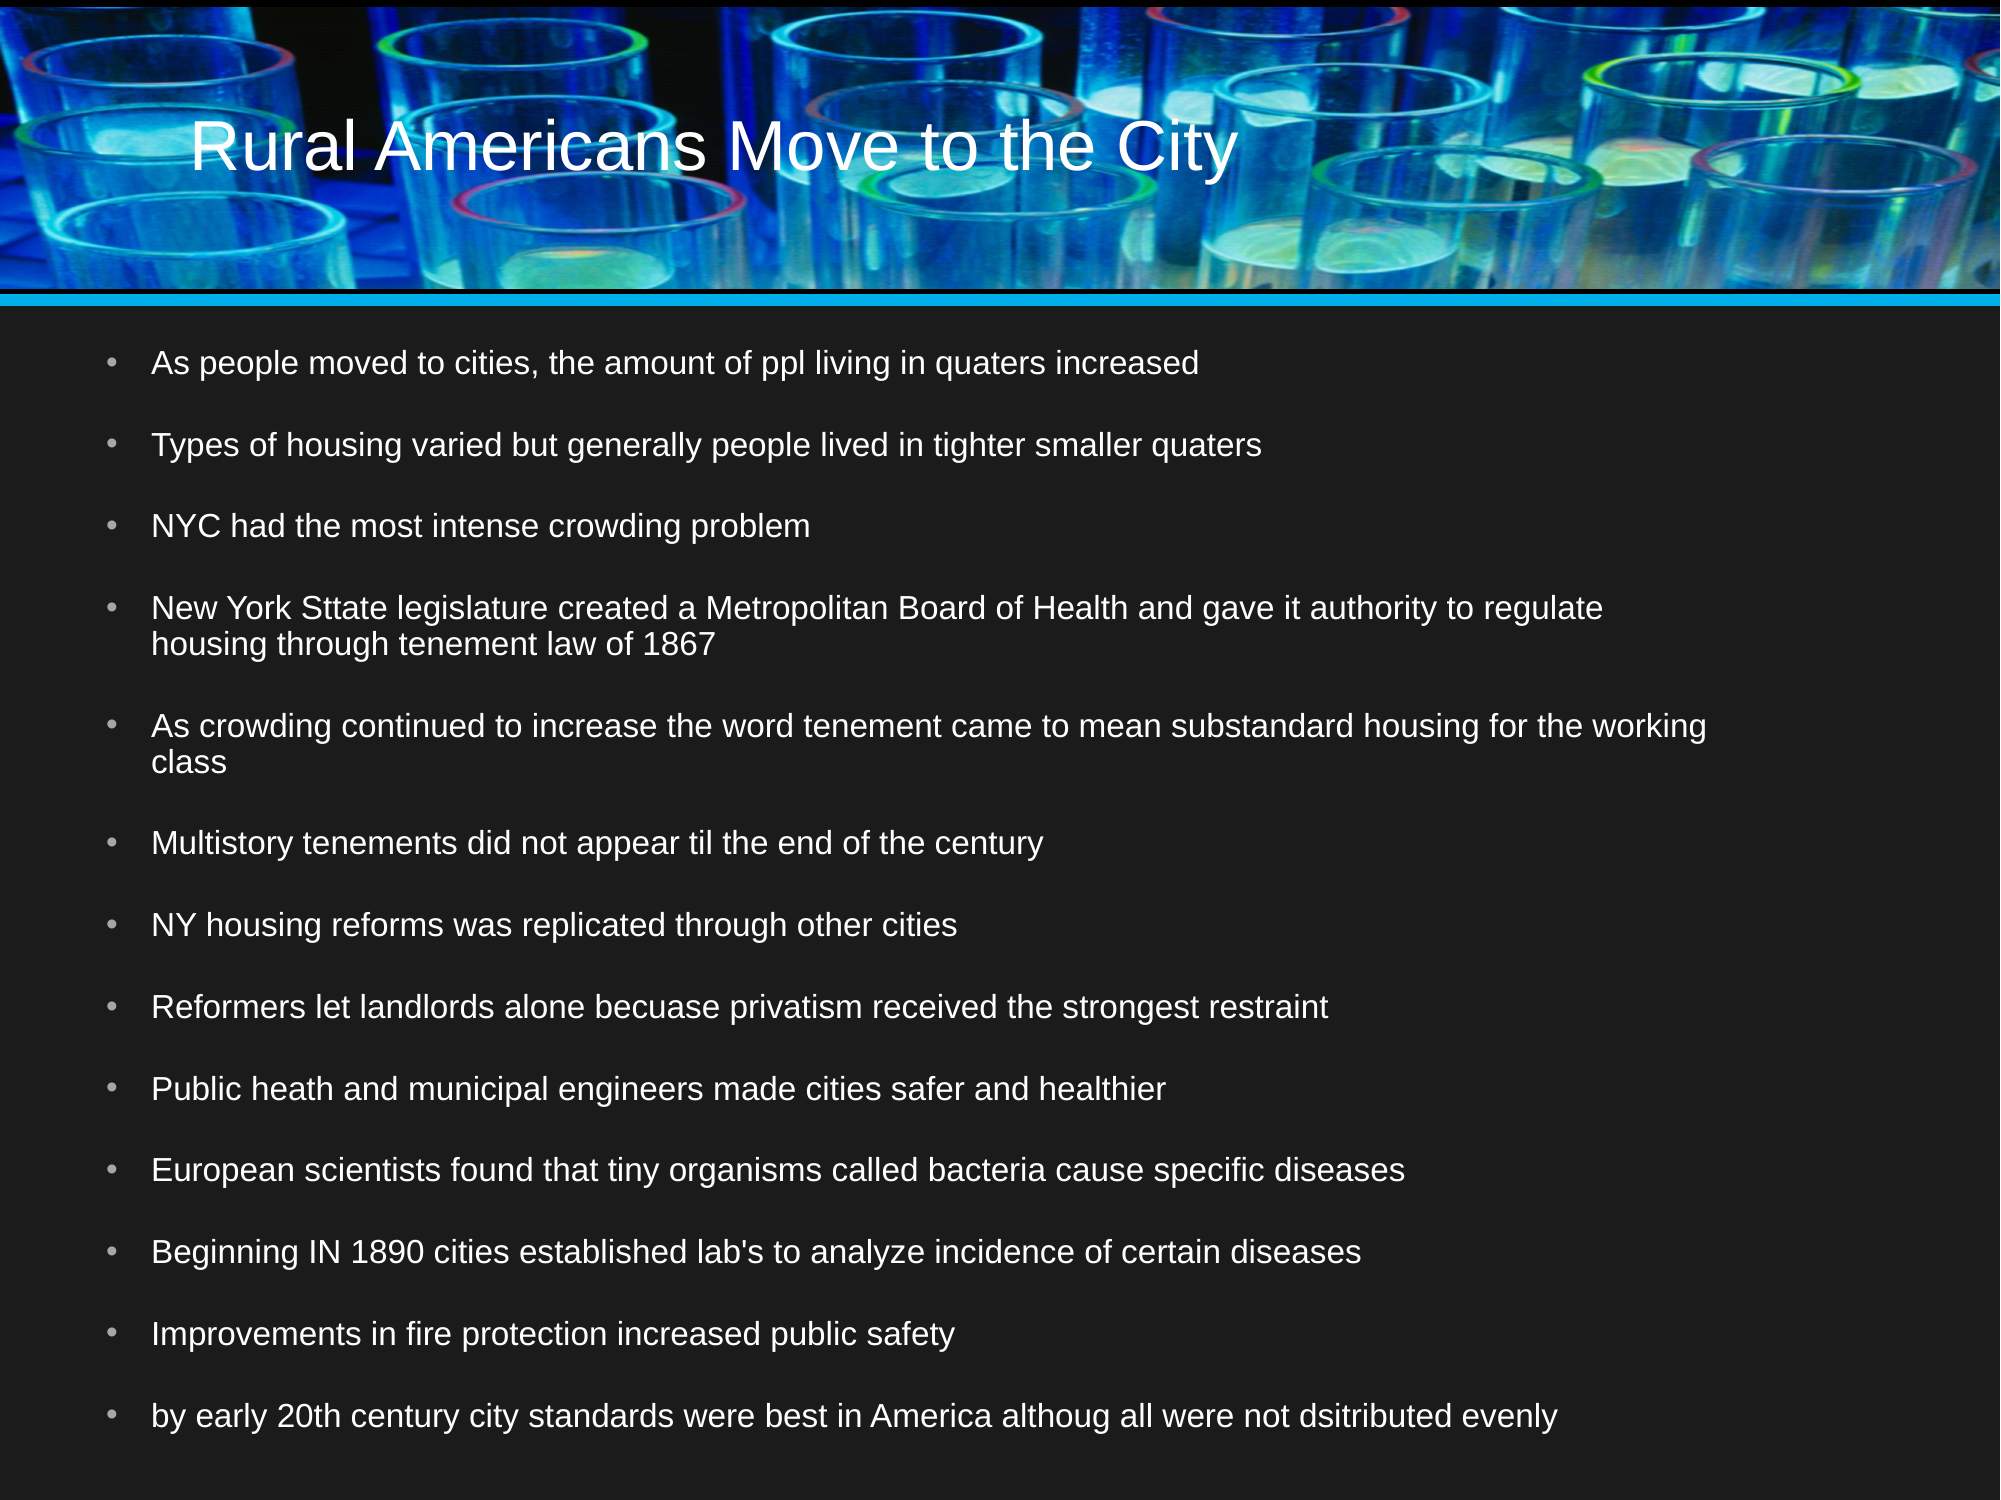

# Rural Americans Move to the City
As people moved to cities, the amount of ppl living in quaters increased
Types of housing varied but generally people lived in tighter smaller quaters
NYC had the most intense crowding problem
New York Sttate legislature created a Metropolitan Board of Health and gave it authority to regulate housing through tenement law of 1867
As crowding continued to increase the word tenement came to mean substandard housing for the working class
Multistory tenements did not appear til the end of the century
NY housing reforms was replicated through other cities
Reformers let landlords alone becuase privatism received the strongest restraint
Public heath and municipal engineers made cities safer and healthier
European scientists found that tiny organisms called bacteria cause specific diseases
Beginning IN 1890 cities established lab's to analyze incidence of certain diseases
Improvements in fire protection increased public safety
by early 20th century city standards were best in America althoug all were not dsitributed evenly